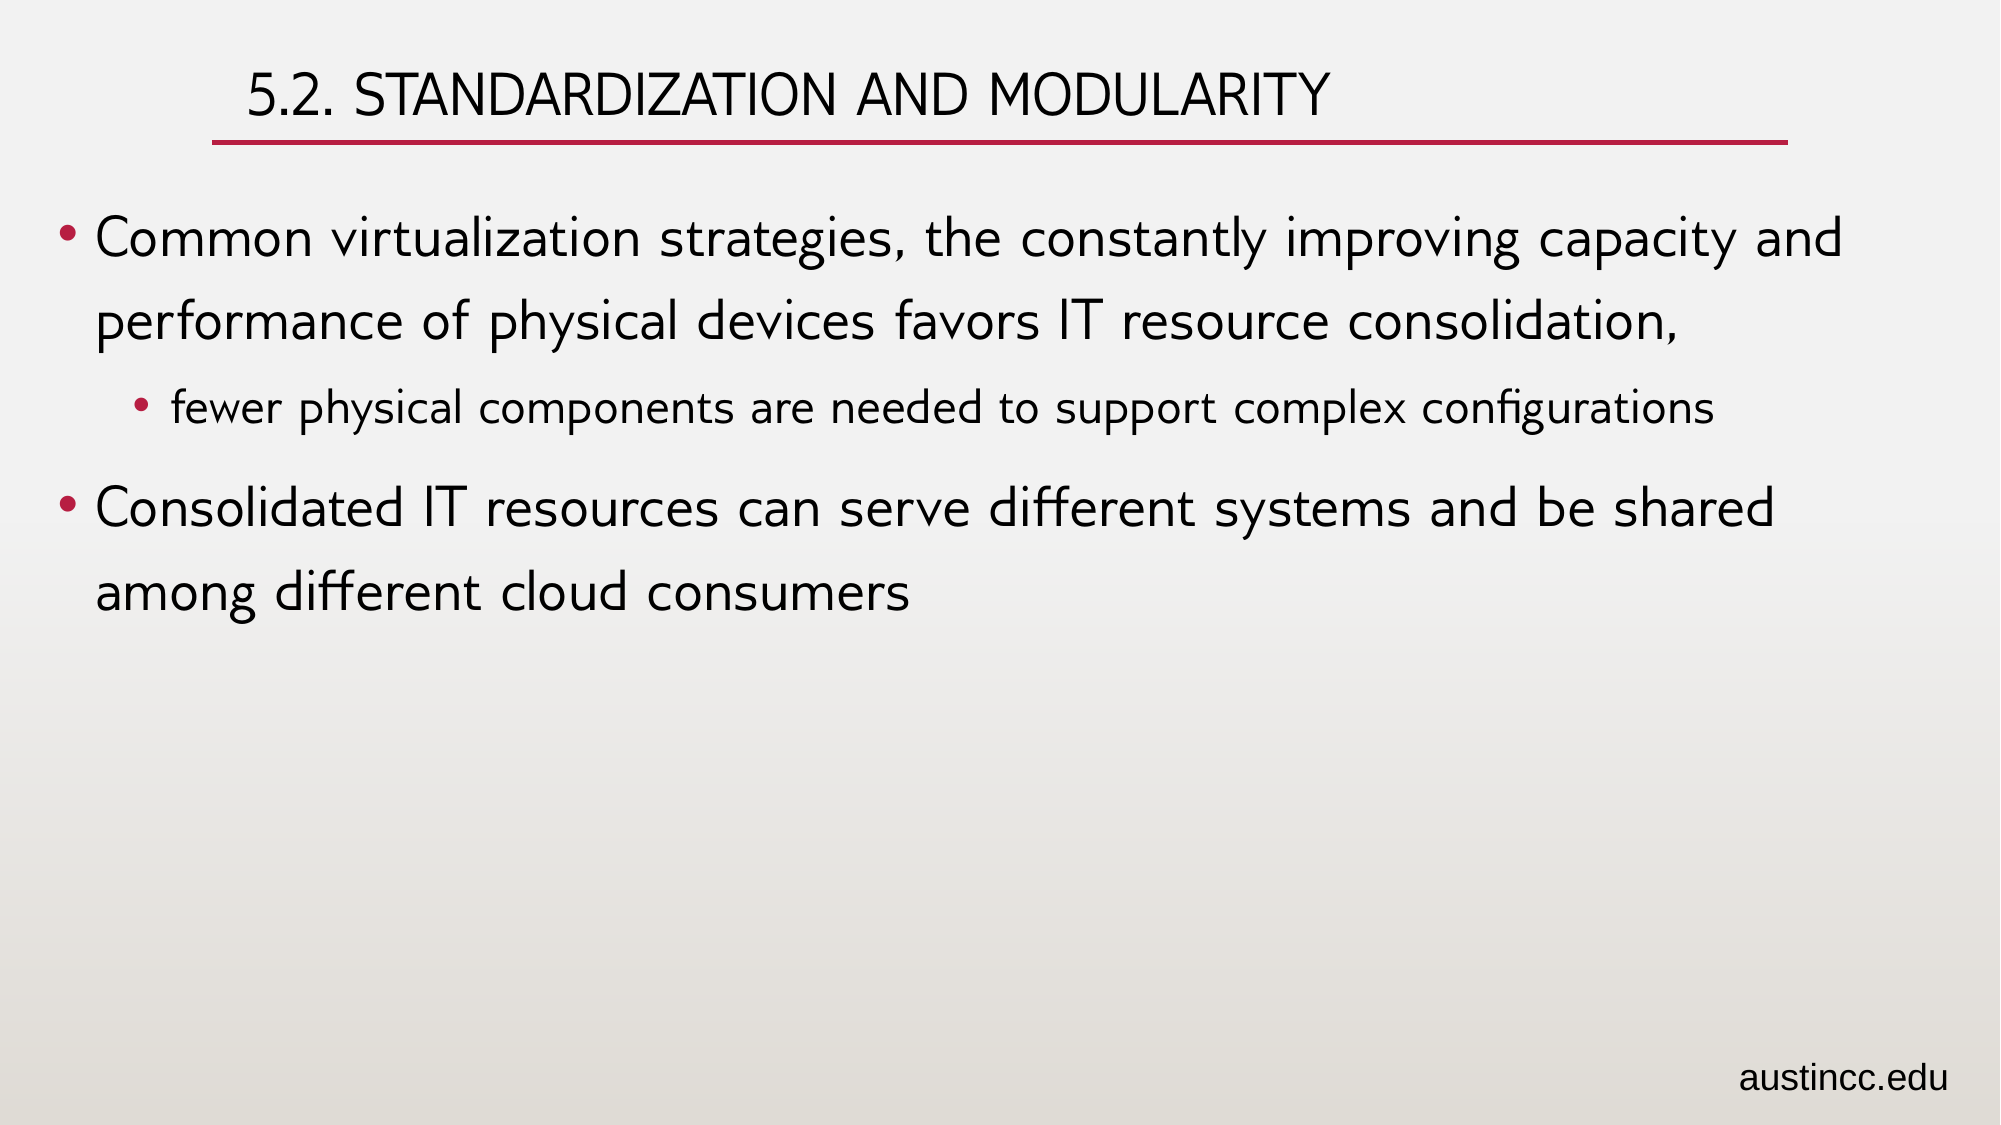

# 5.2. Standardization and Modularity
Common virtualization strategies, the constantly improving capacity and performance of physical devices favors IT resource consolidation,
fewer physical components are needed to support complex configurations
Consolidated IT resources can serve different systems and be shared among different cloud consumers